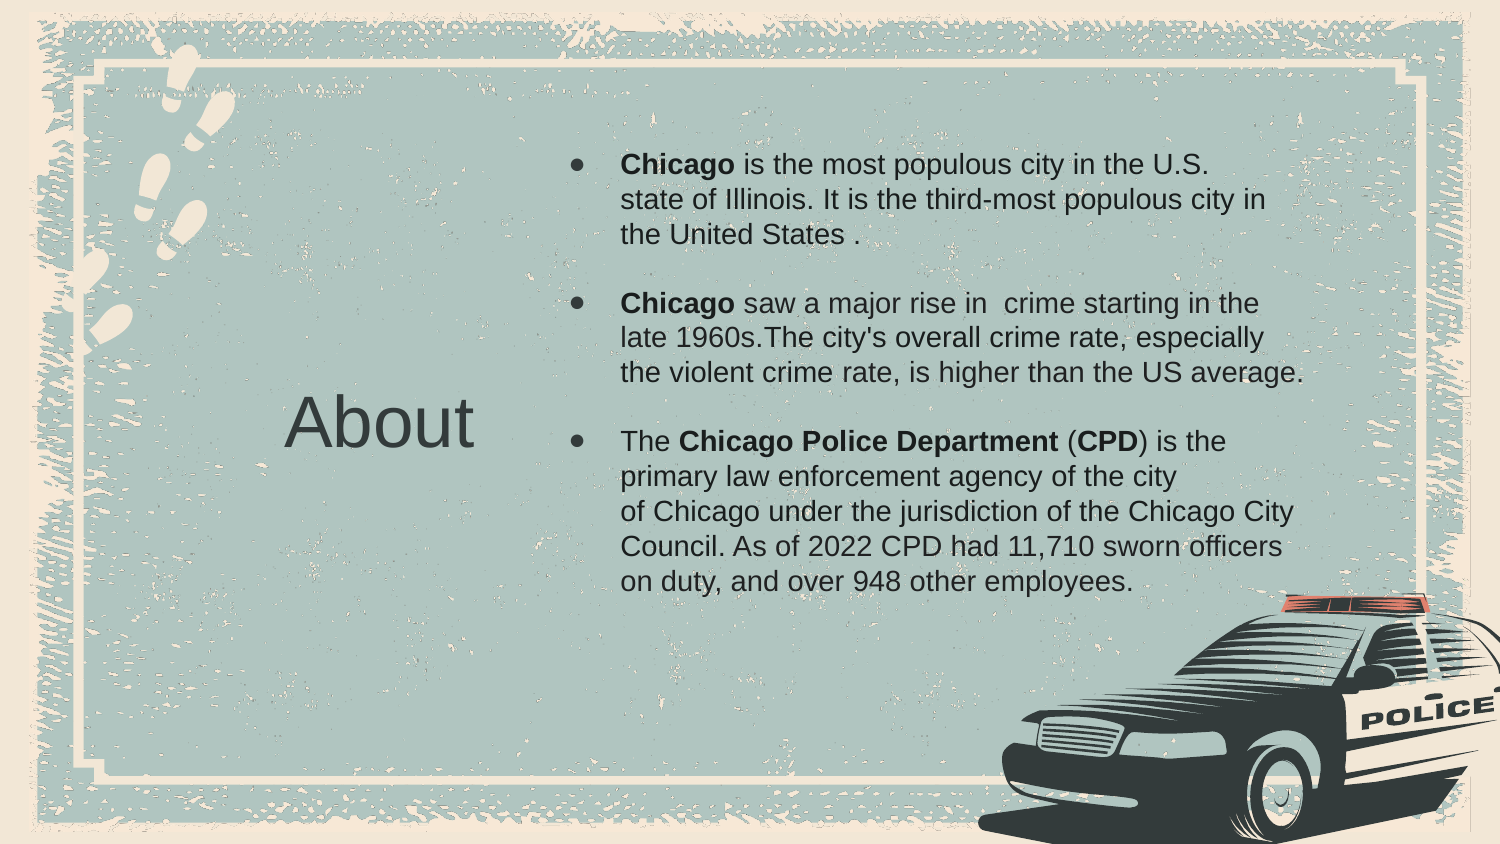

Chicago is the most populous city in the U.S. state of Illinois. It is the third-most populous city in the United States .
Chicago saw a major rise in  crime starting in the late 1960s.The city's overall crime rate, especially the violent crime rate, is higher than the US average.
The Chicago Police Department (CPD) is the primary law enforcement agency of the city of Chicago under the jurisdiction of the Chicago City Council. As of 2022 CPD had 11,710 sworn officers on duty, and over 948 other employees.

# About